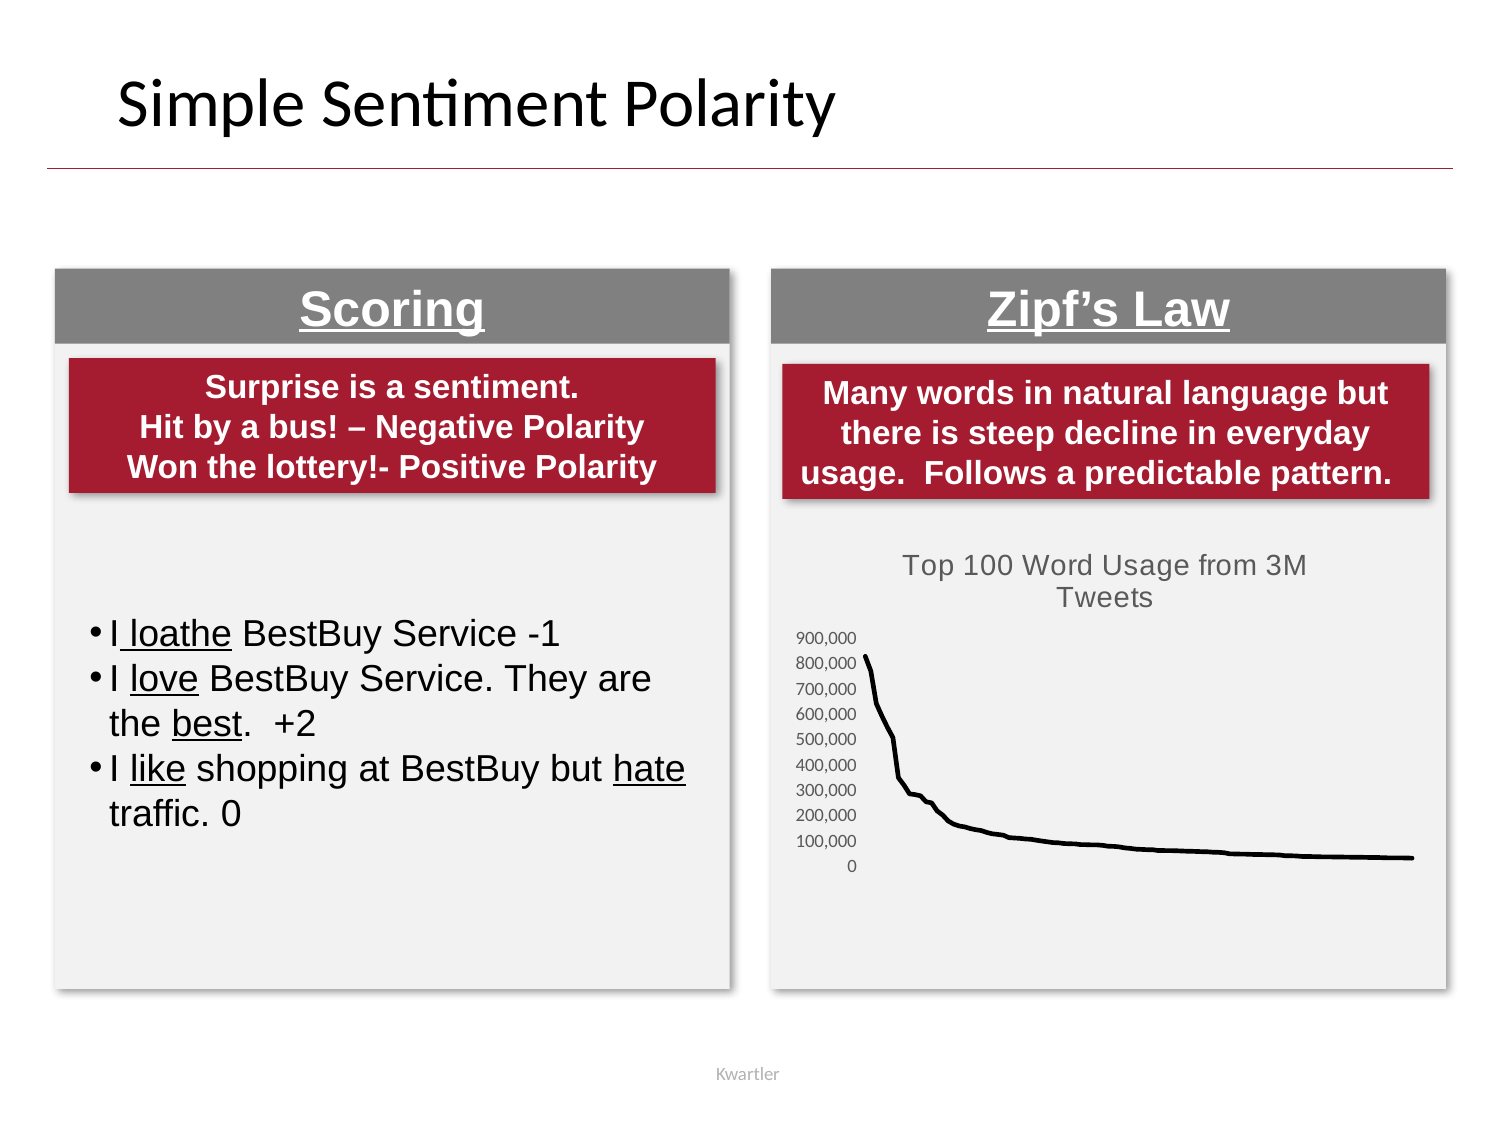

# Simple Sentiment Polarity
Scoring
Zipf’s Law

Surprise is a sentiment.
Hit by a bus! – Negative Polarity
Won the lottery!- Positive Polarity
Many words in natural language but there is steep decline in everyday usage.  Follows a predictable pattern.

### Chart: Top 100 Word Usage from 3M Tweets

| Category | freqc |
|---|---|
I loathe BestBuy Service -1
I love BestBuy Service. They are the best.  +2
I like shopping at BestBuy but hate traffic. 0
Kwartler